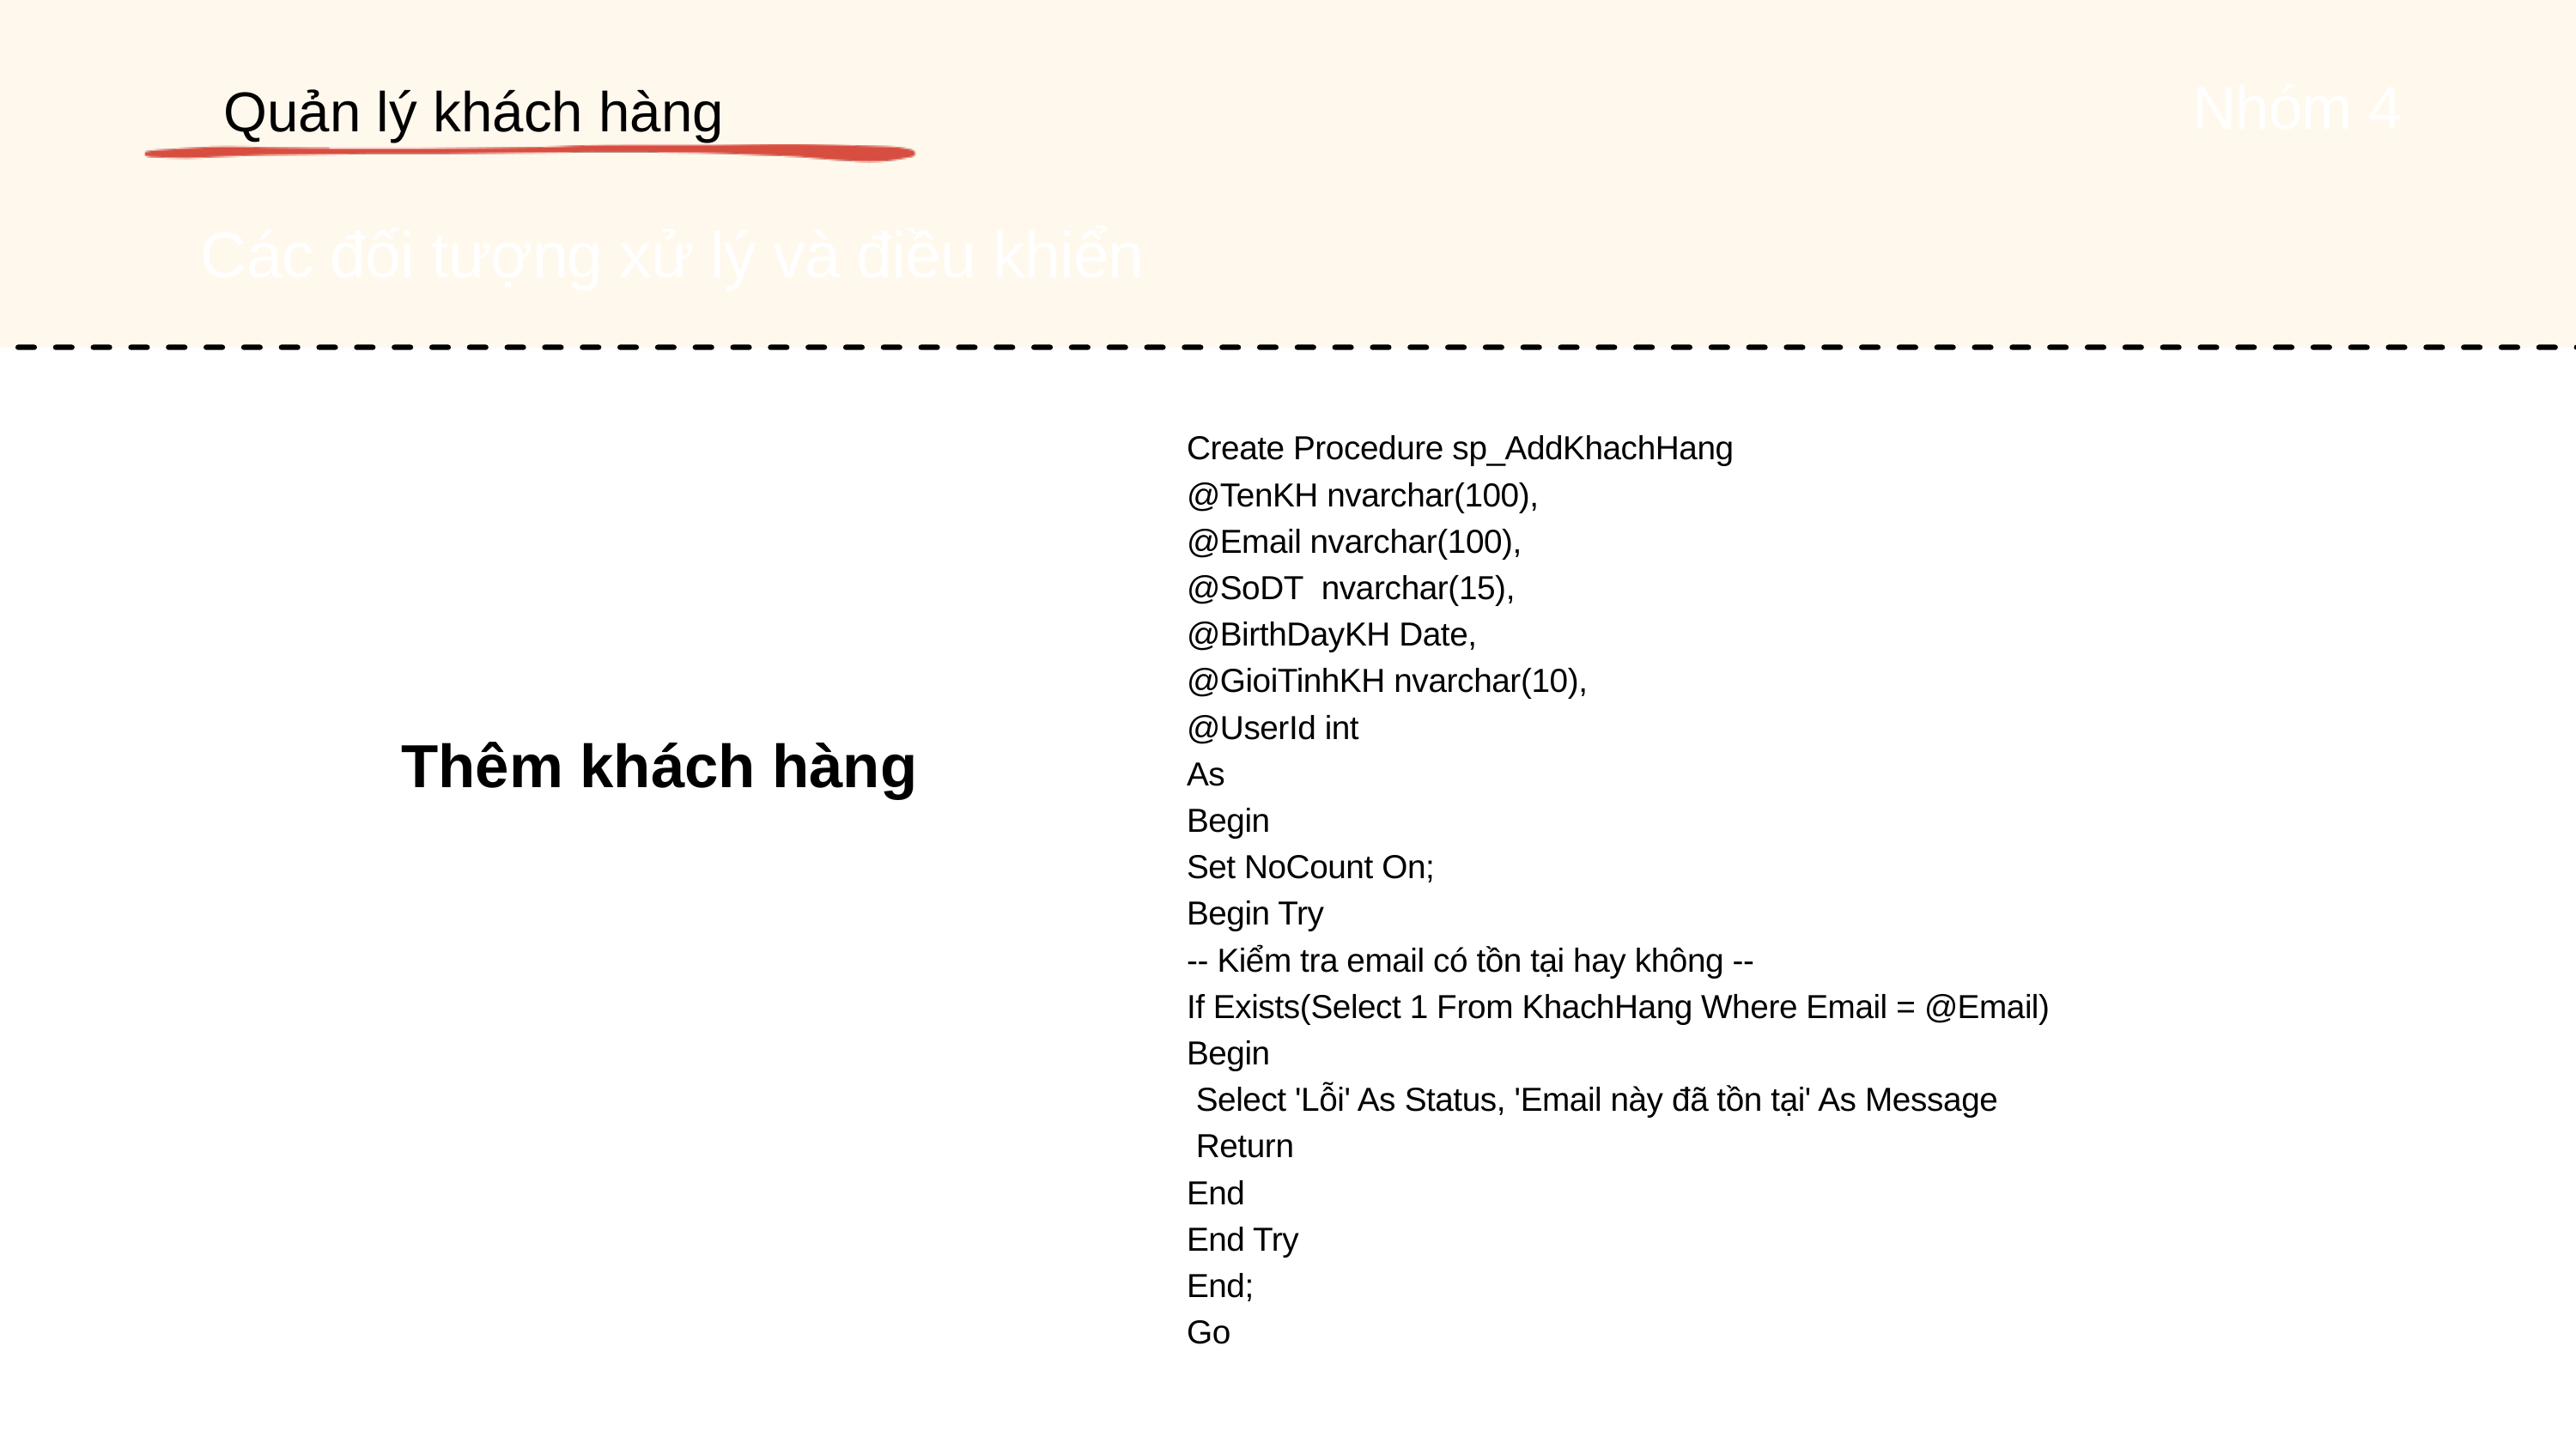

Quản lý khách hàng
Nhóm 4

Các đối tượng xử lý và điều khiển

Create Procedure sp_AddKhachHang
@TenKH nvarchar(100),
@Email nvarchar(100),
@SoDT  nvarchar(15),
@BirthDayKH Date,
@GioiTinhKH nvarchar(10),
@UserId int
As
Begin
Set NoCount On;
Begin Try
-- Kiểm tra email có tồn tại hay không --
If Exists(Select 1 From KhachHang Where Email = @Email)
Begin
 Select 'Lỗi' As Status, 'Email này đã tồn tại' As Message
 Return
End
End Try
End;
Go

Thêm khách hàng